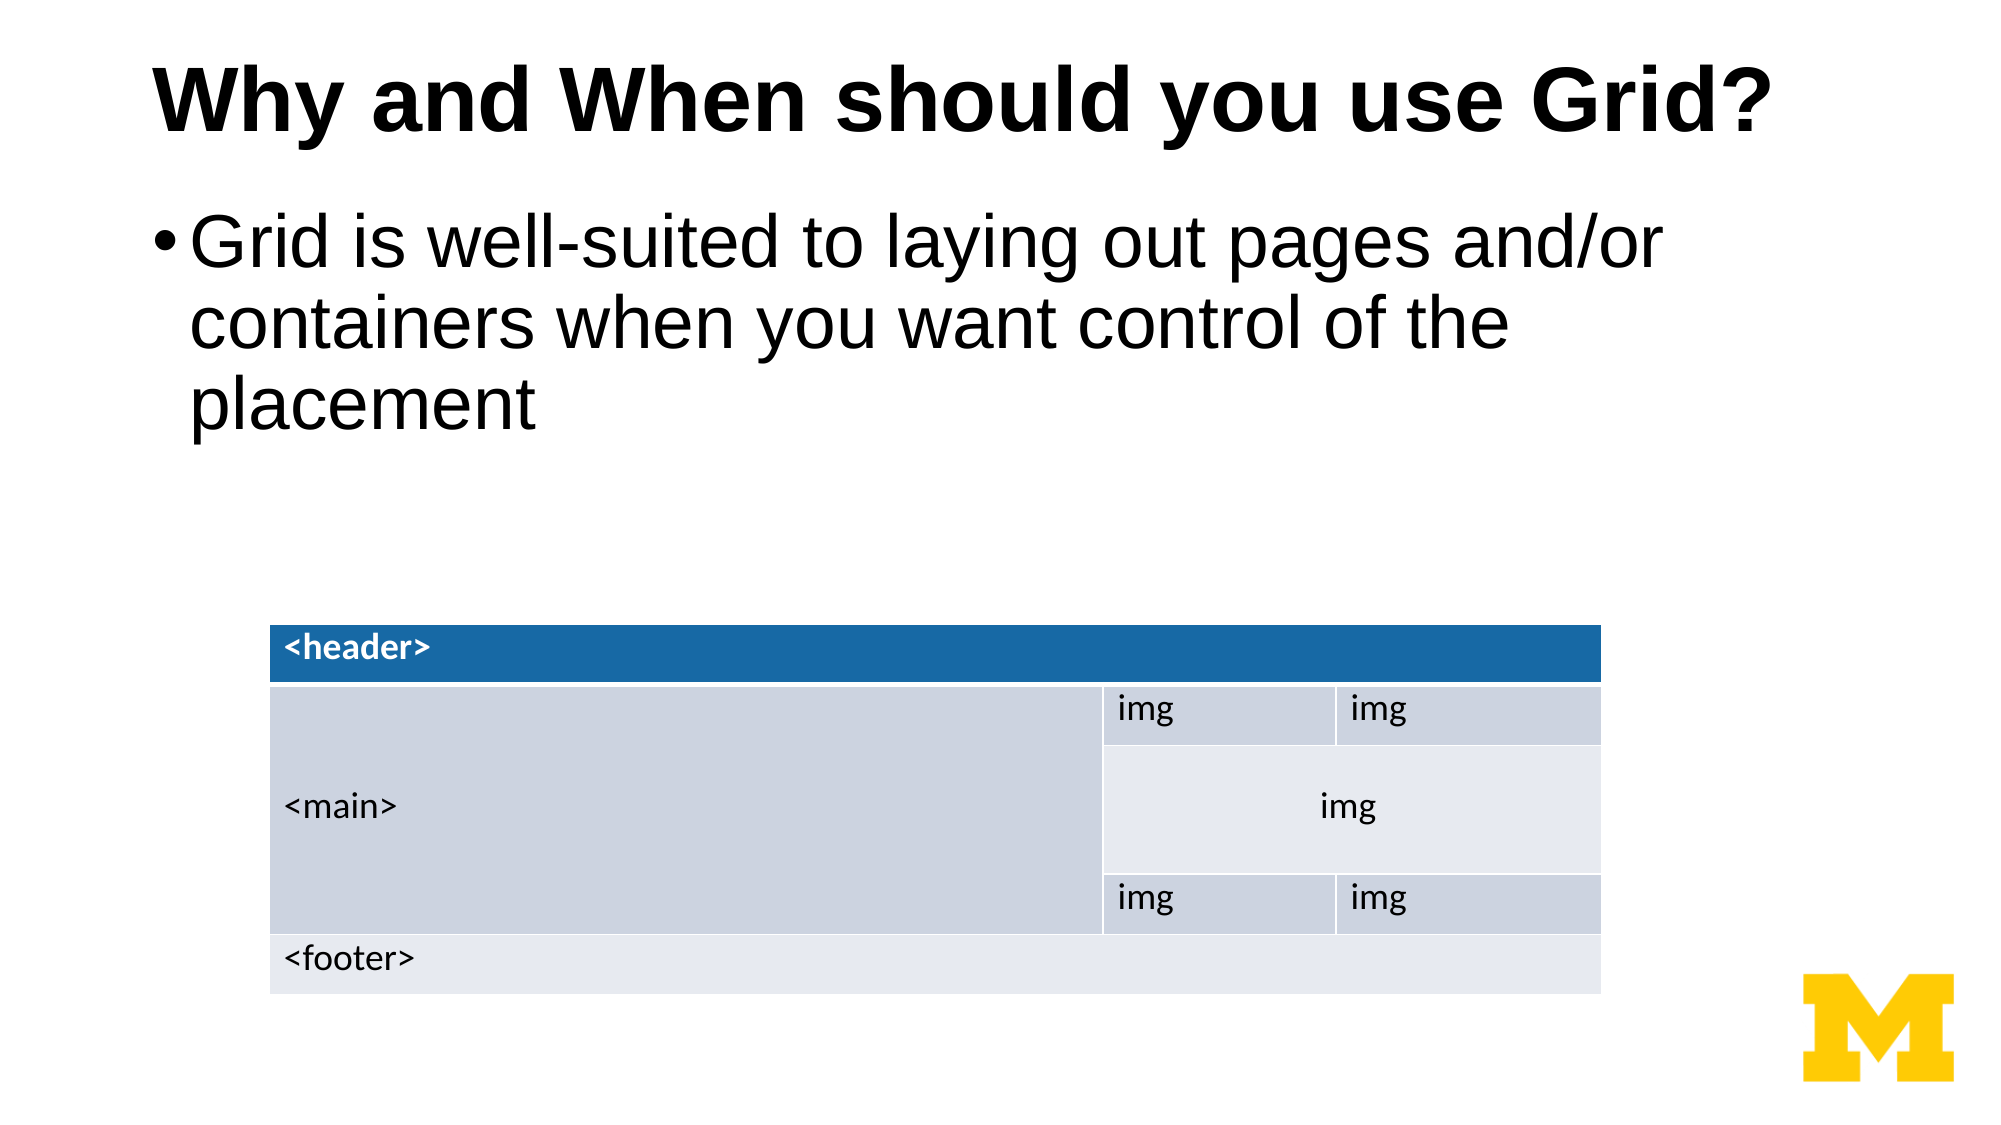

# Why and When should you use Grid?
Grid is well-suited to laying out pages and/or containers when you want control of the placement
| <header> |  |  |
| --- | --- | --- |
| <main> | img | img |
|  | img |  |
|  | img | img |
| <footer> |  |  |